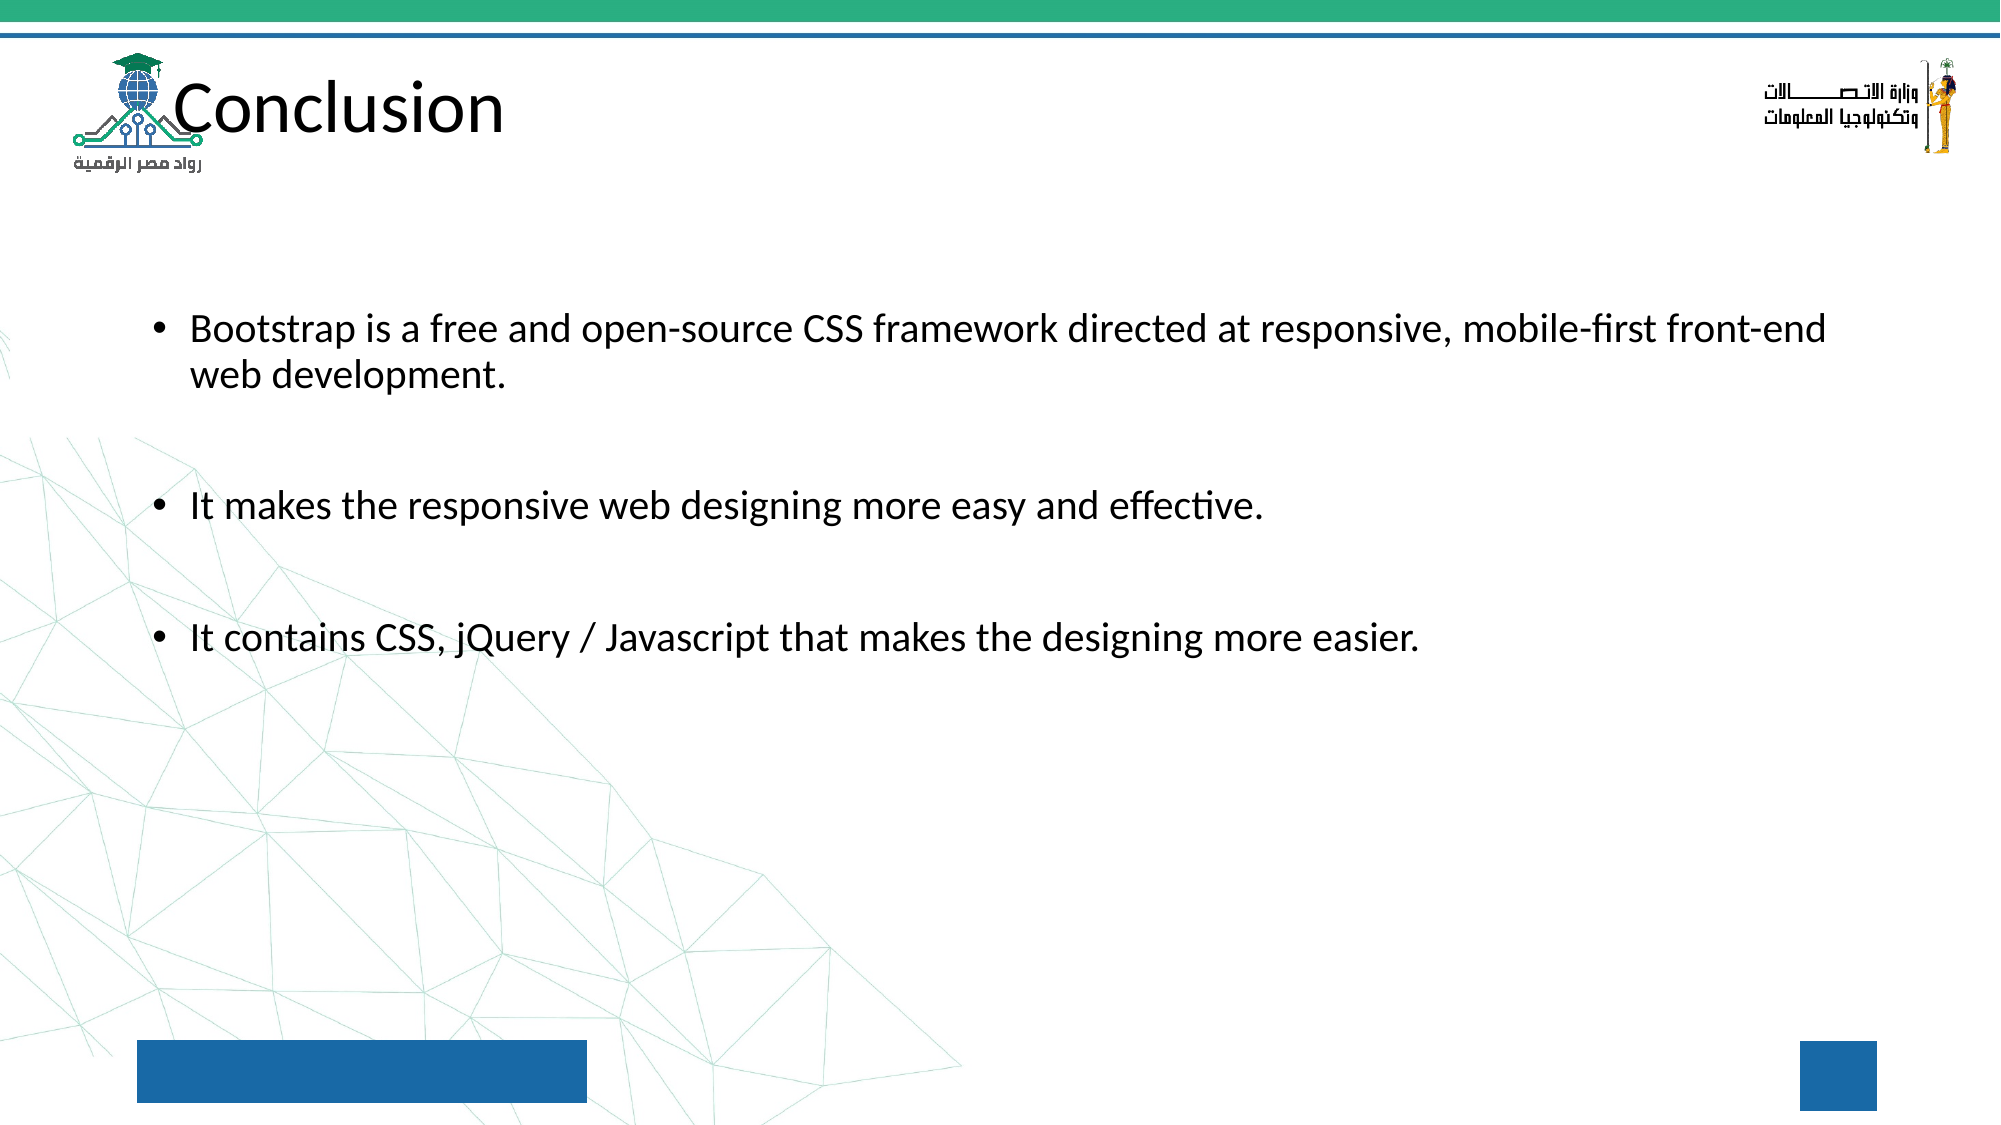

# Conclusion
Bootstrap is a free and open-source CSS framework directed at responsive, mobile-first front-end web development.

It makes the responsive web designing more easy and effective.

It contains CSS, jQuery / Javascript that makes the designing more easier.